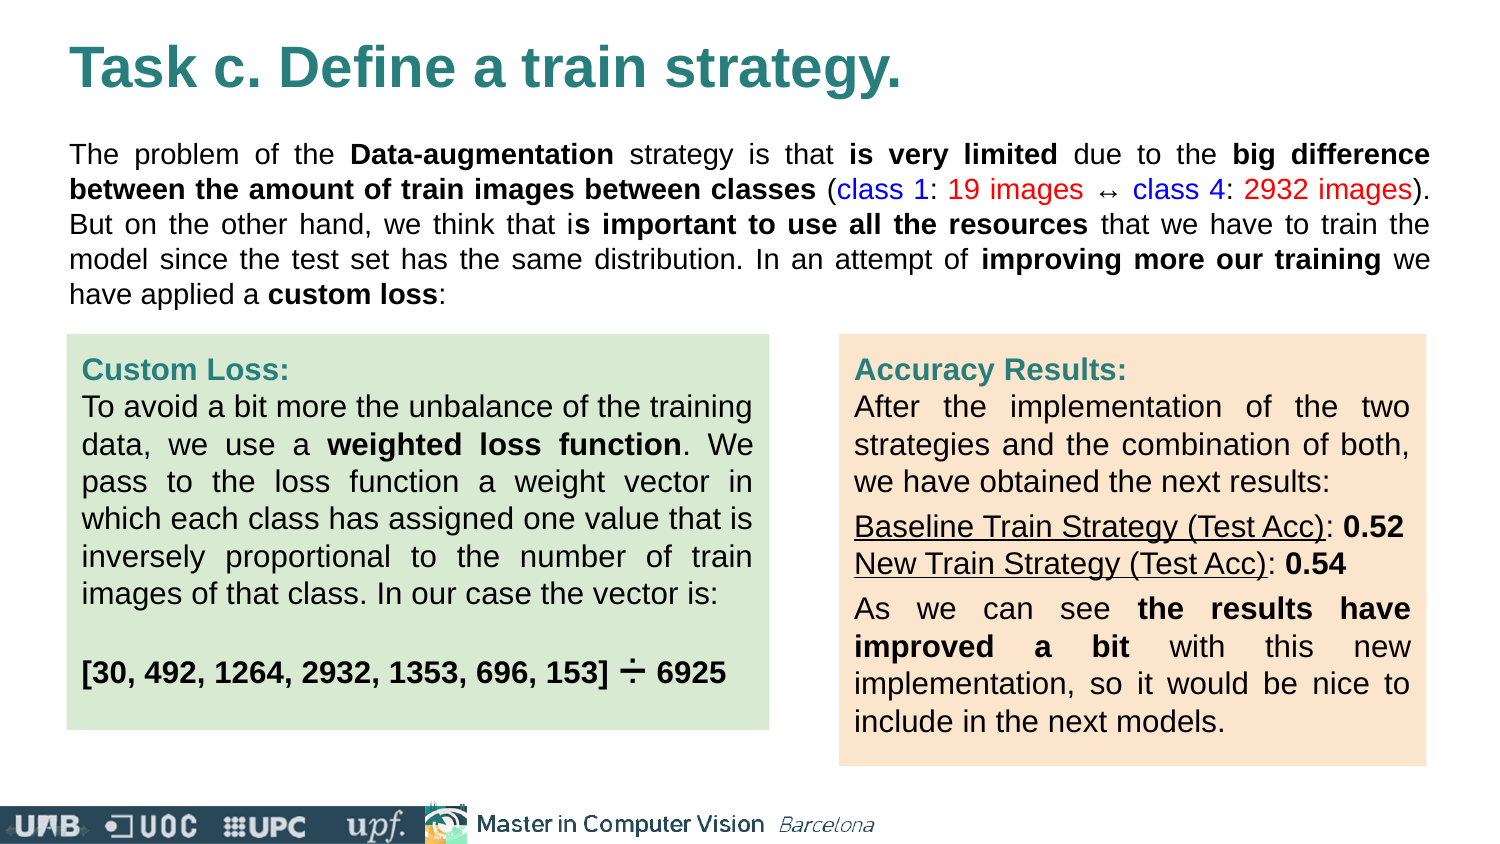

# Task c. Define a train strategy.
The problem of the Data-augmentation strategy is that is very limited due to the big difference between the amount of train images between classes (class 1: 19 images ↔ class 4: 2932 images). But on the other hand, we think that is important to use all the resources that we have to train the model since the test set has the same distribution. In an attempt of improving more our training we have applied a custom loss:
Custom Loss:
To avoid a bit more the unbalance of the training data, we use a weighted loss function. We pass to the loss function a weight vector in which each class has assigned one value that is inversely proportional to the number of train images of that class. In our case the vector is:

[30, 492, 1264, 2932, 1353, 696, 153] ➗ 6925
Accuracy Results:
After the implementation of the two strategies and the combination of both, we have obtained the next results:

Baseline Train Strategy (Test Acc): 0.52
New Train Strategy (Test Acc): 0.54

As we can see the results have improved a bit with this new implementation, so it would be nice to include in the next models.